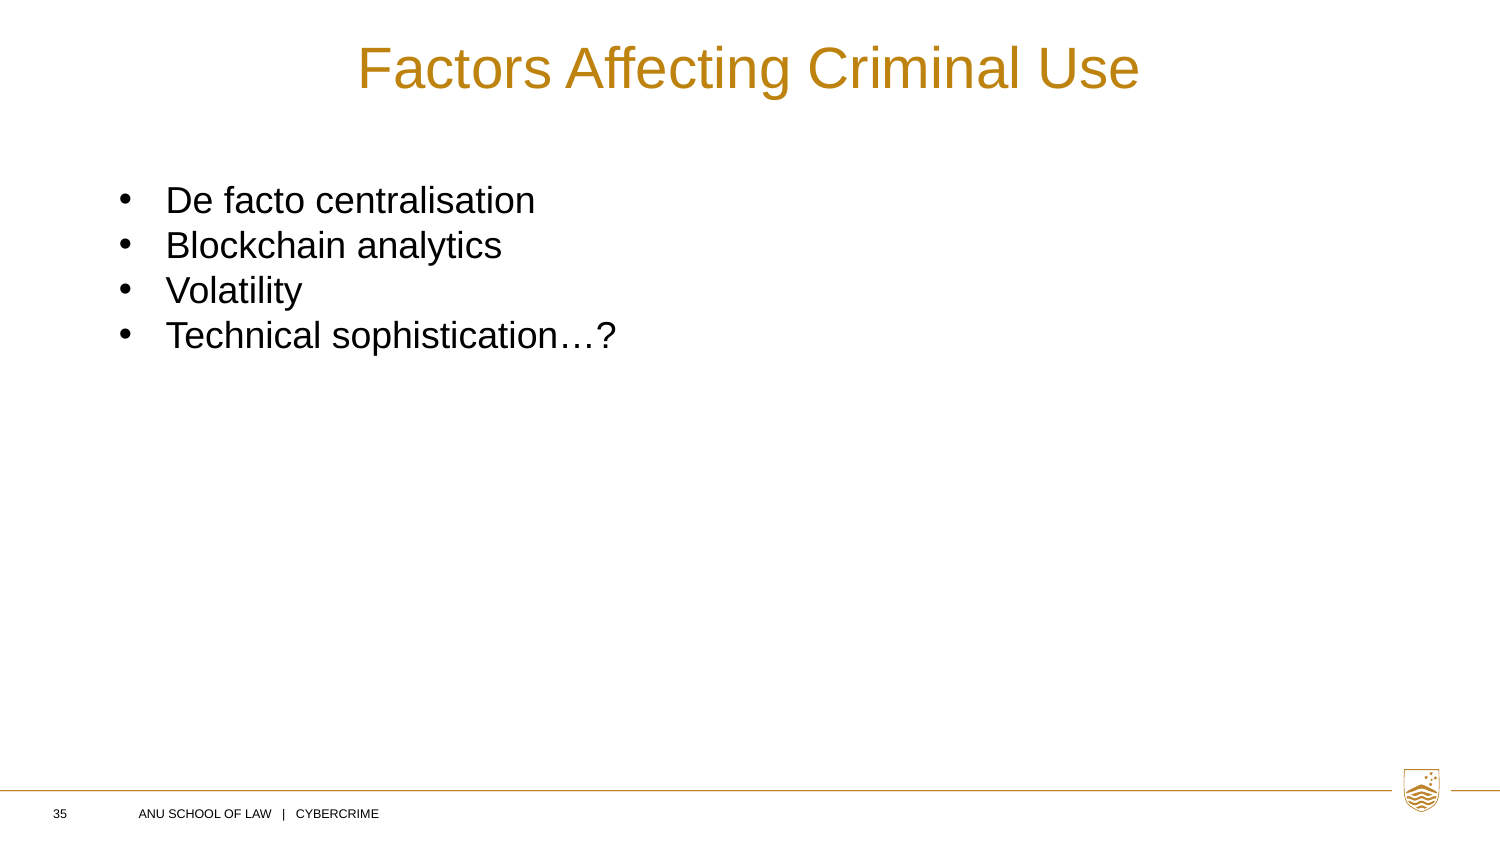

Factors Affecting Criminal Use
De facto centralisation
Blockchain analytics
Volatility
Technical sophistication…?
35
ANU SCHOOL OF LAW   |   CYBERCRIME